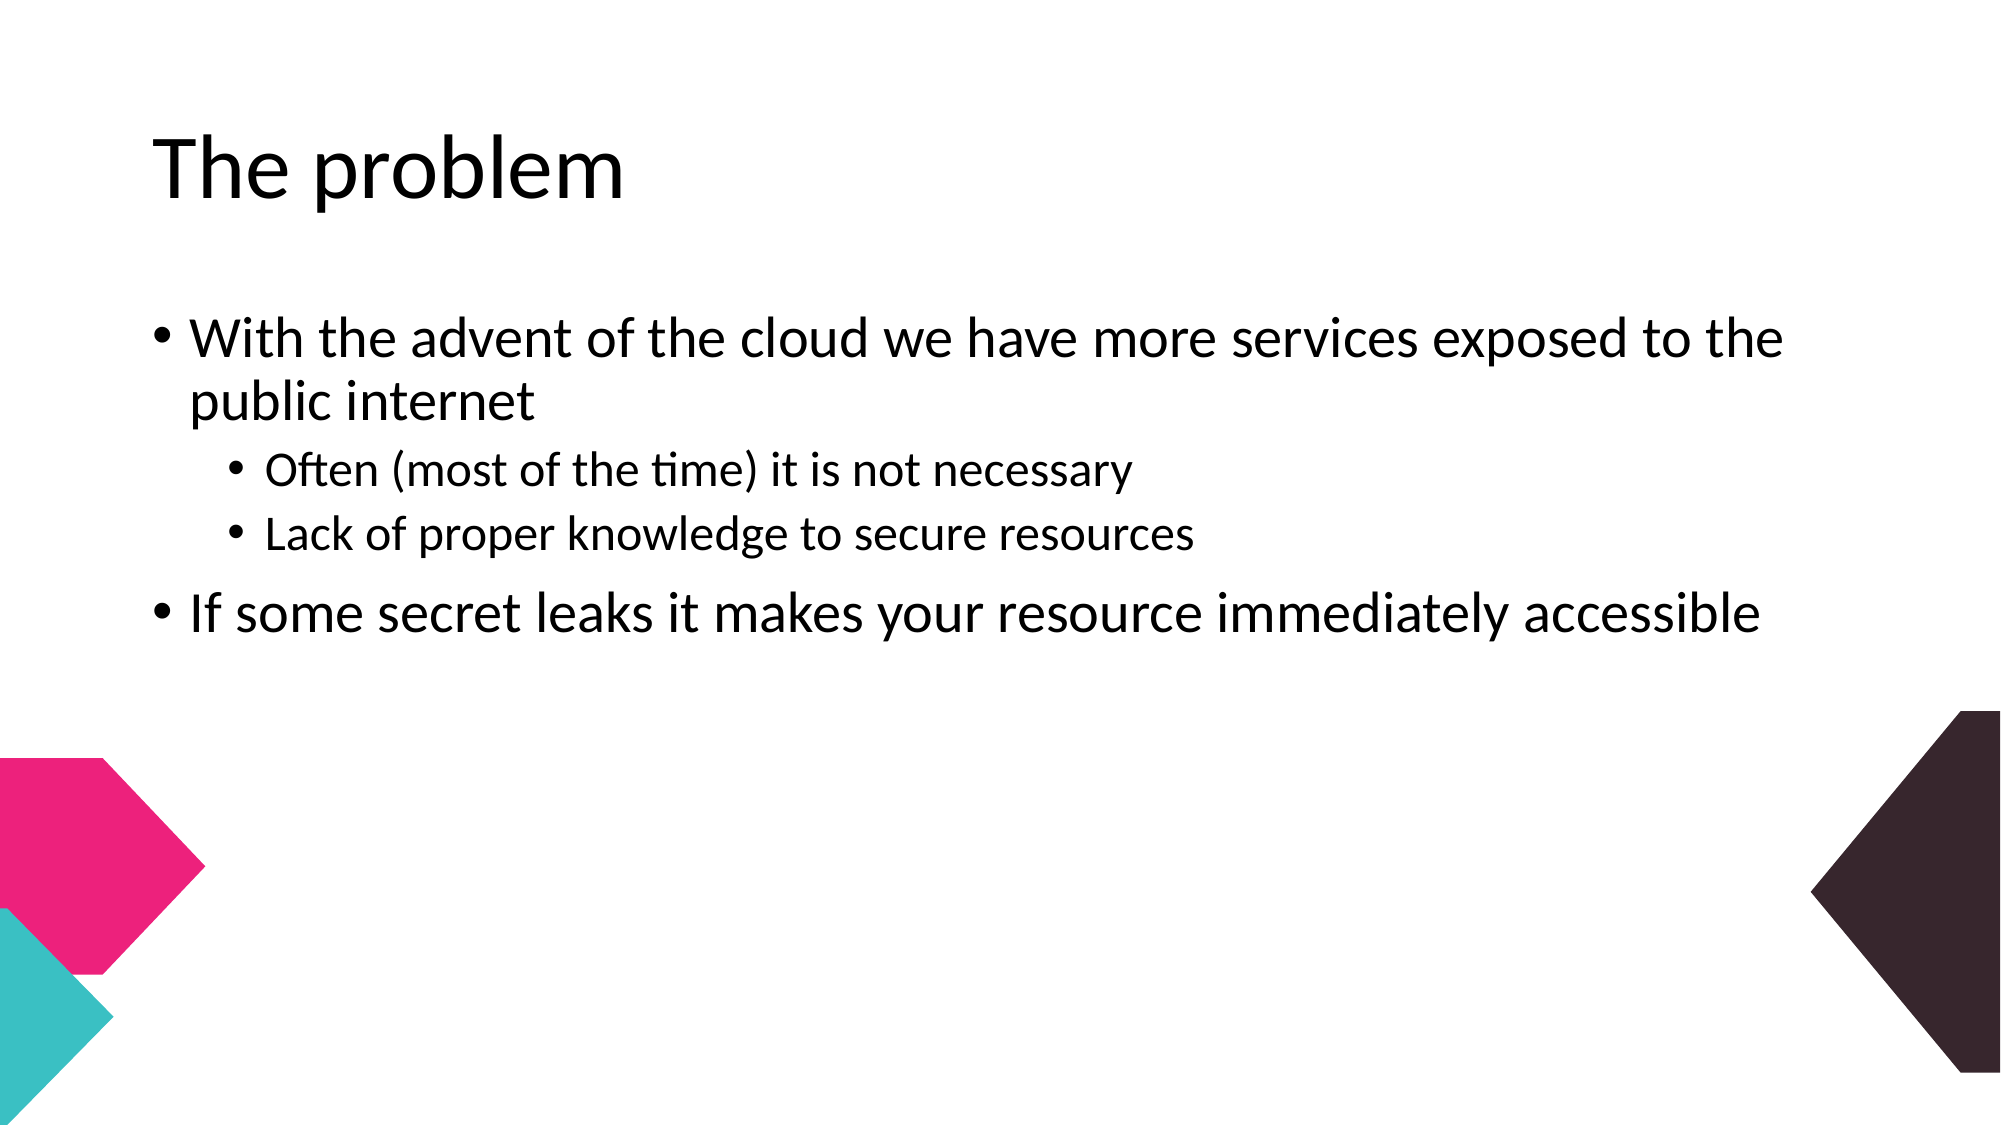

# The problem
With the advent of the cloud we have more services exposed to the public internet
Often (most of the time) it is not necessary
Lack of proper knowledge to secure resources
If some secret leaks it makes your resource immediately accessible